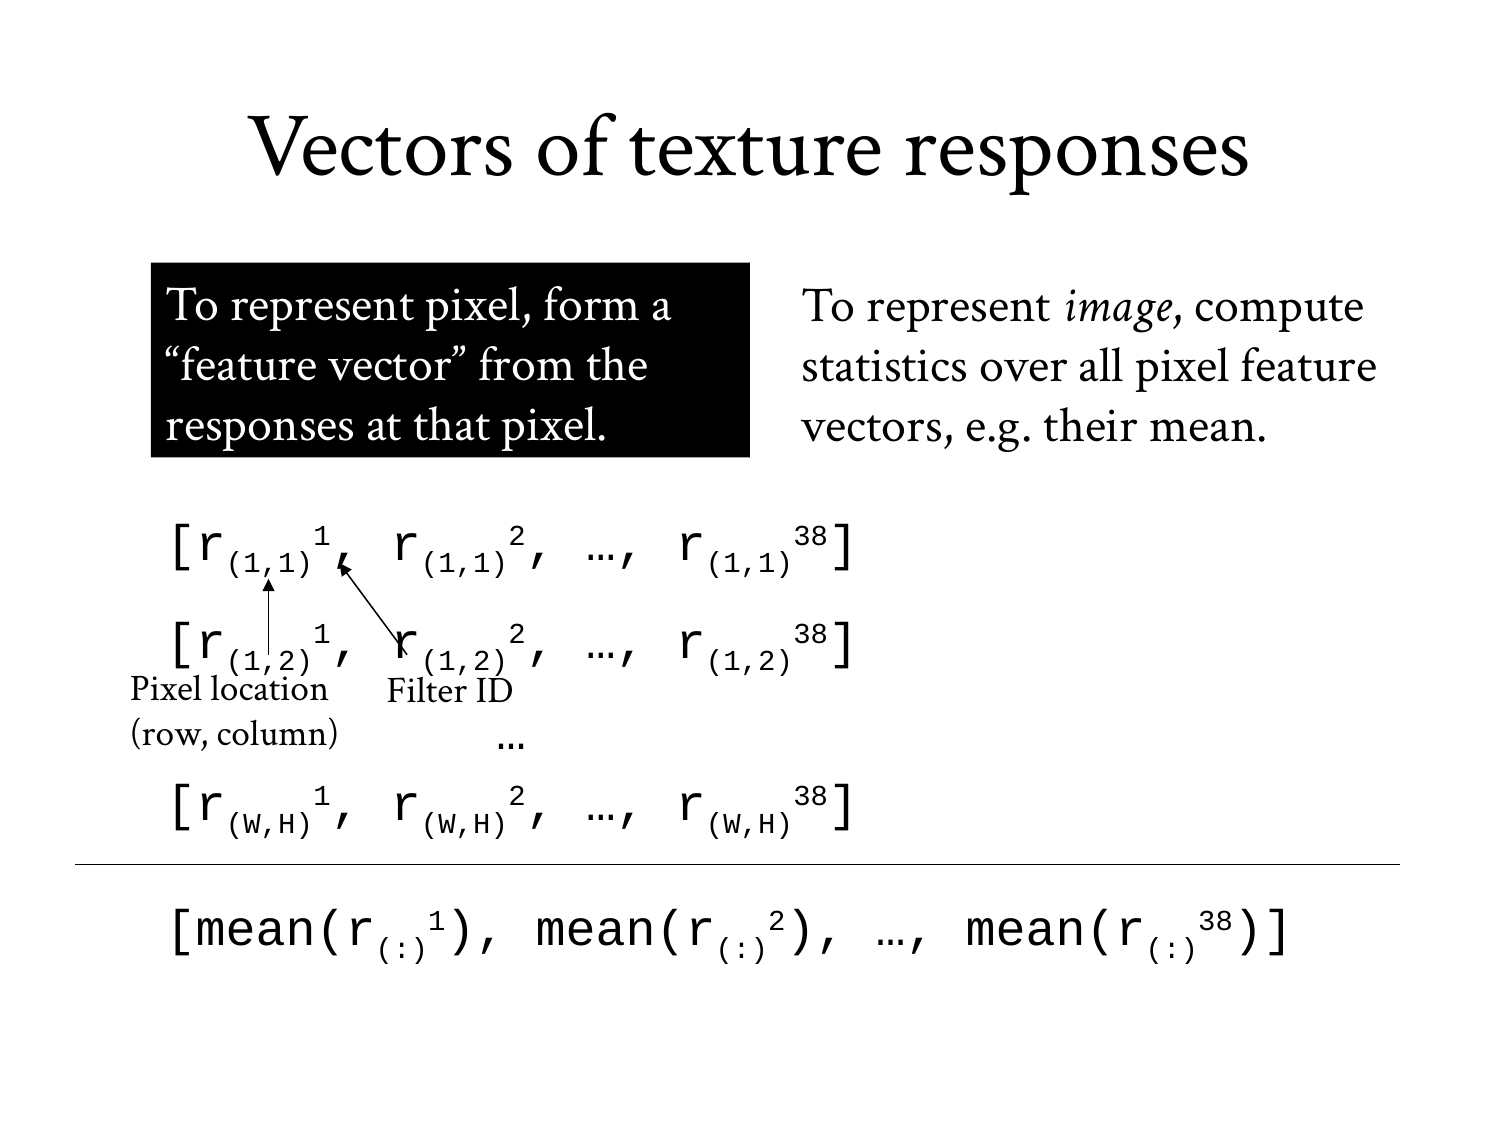

# Vectors of texture responses
To represent pixel, form a “feature vector” from the responses at that pixel.
To represent image, compute statistics over all pixel feature vectors, e.g. their mean.
[r(1,1)1, r(1,1)2, …, r(1,1)38]
[r(1,2)1, r(1,2)2, …, r(1,2)38]
Pixel location (row, column)
Filter ID
…
[r(W,H)1, r(W,H)2, …, r(W,H)38]
[mean(r(:)1), mean(r(:)2), …, mean(r(:)38)]